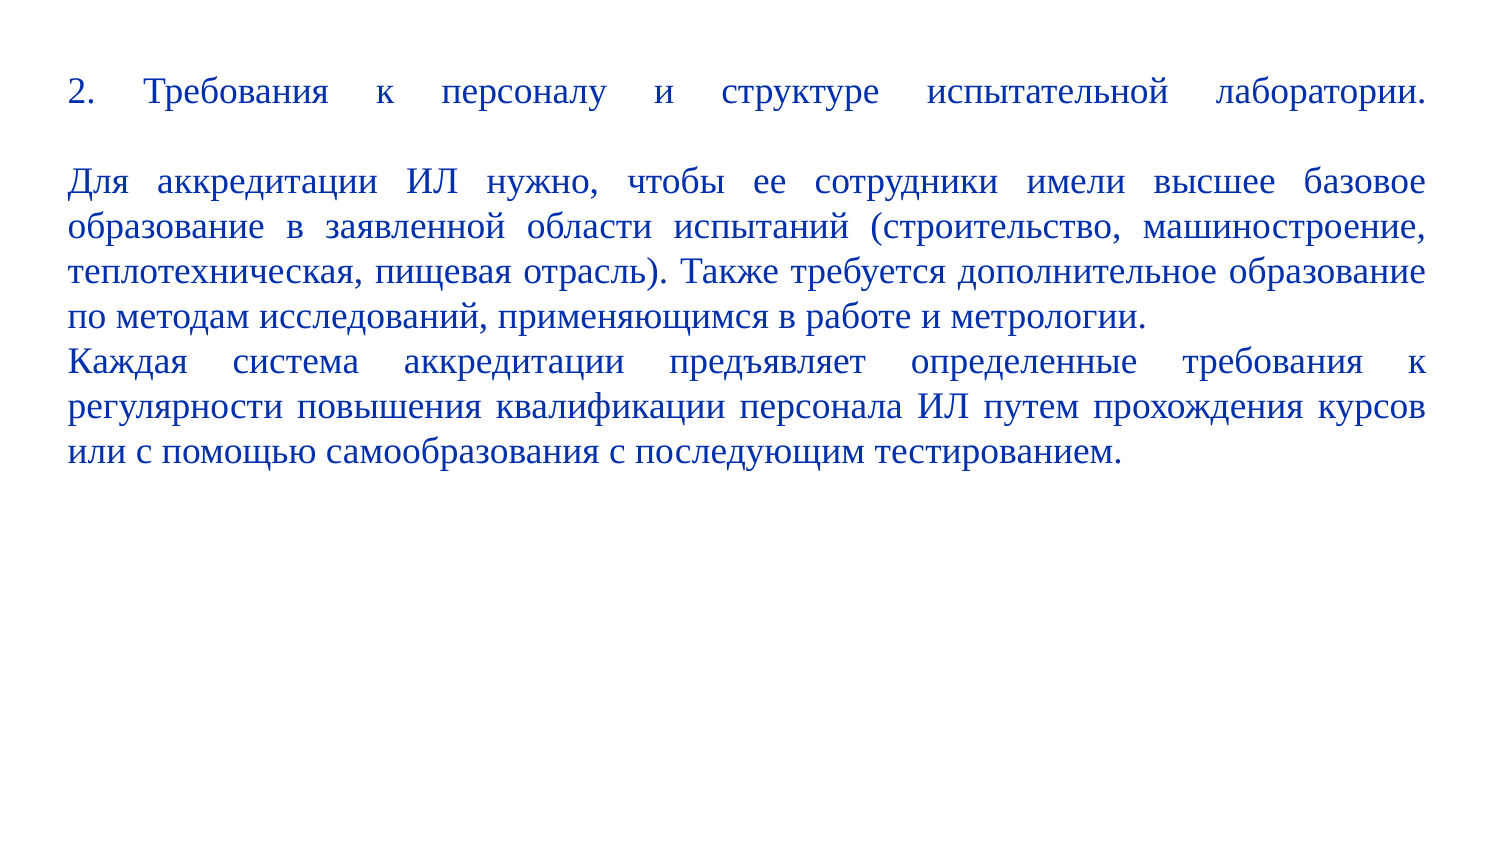

2. Требования к персоналу и структуре испытательной лаборатории.
Для аккредитации ИЛ нужно, чтобы ее сотрудники имели высшее базовое образование в заявленной области испытаний (строительство, машиностроение, теплотехническая, пищевая отрасль). Также требуется дополнительное образование по методам исследований, применяющимся в работе и метрологии.
Каждая система аккредитации предъявляет определенные требования к регулярности повышения квалификации персонала ИЛ путем прохождения курсов или с помощью самообразования с последующим тестированием.